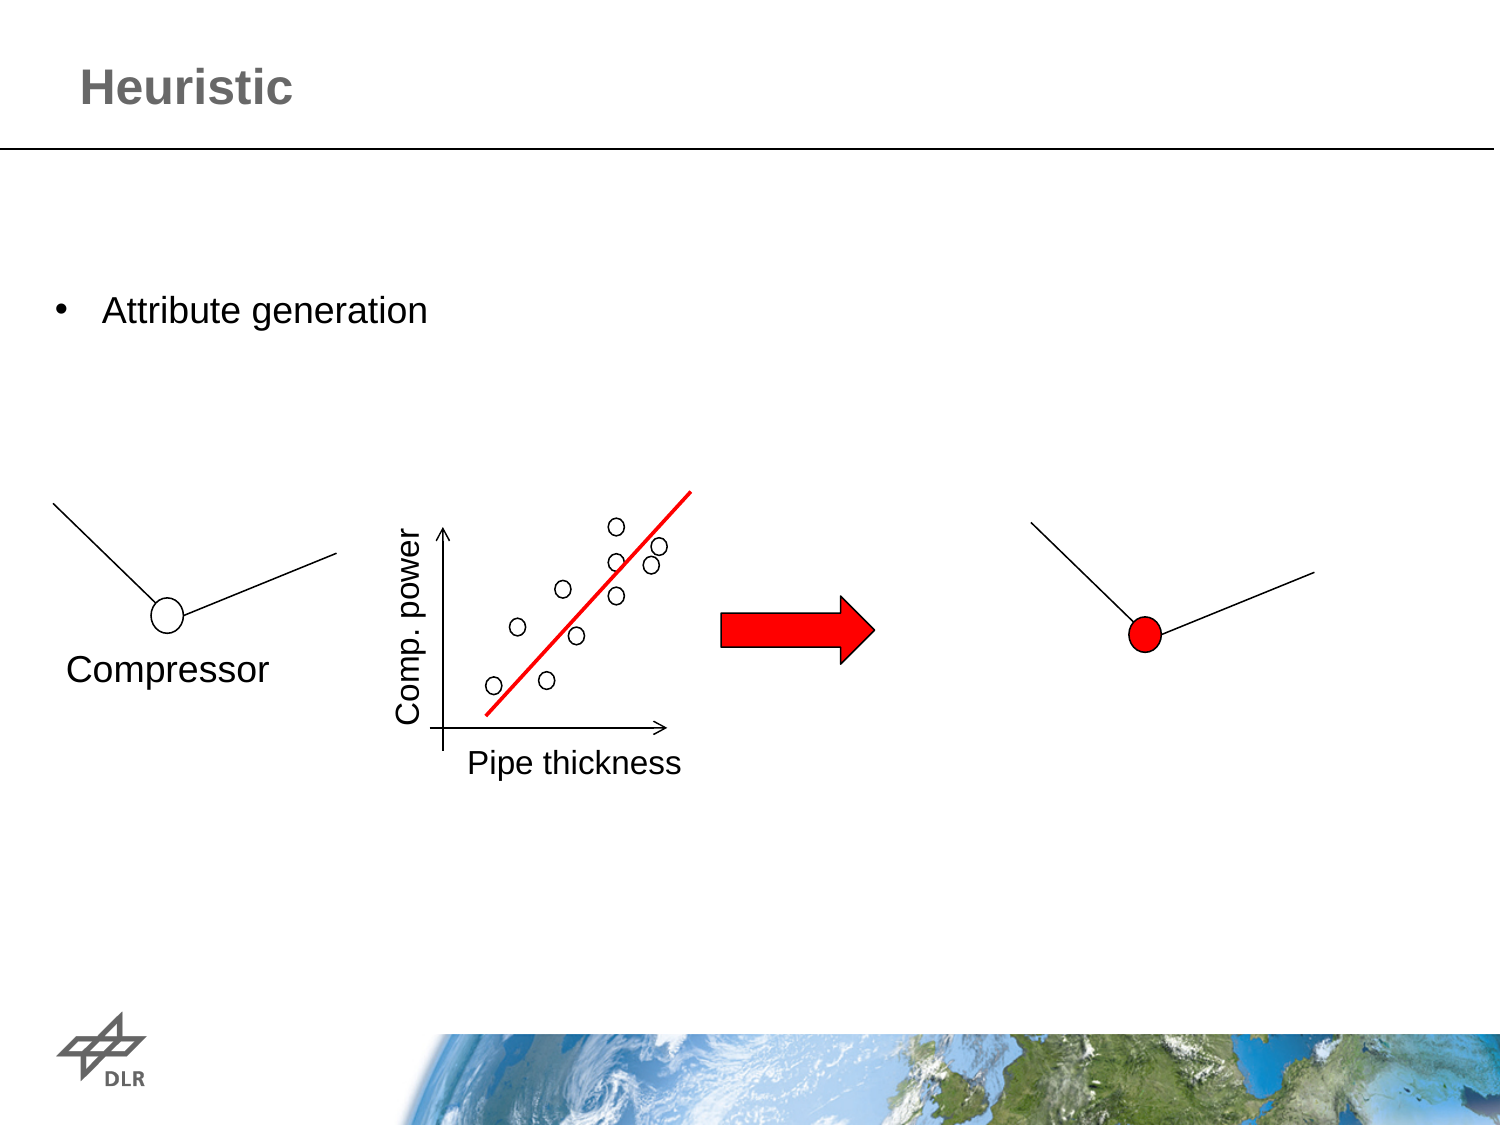

Heuristic

Attribute generation

Comp. power

Compressor

Pipe thickness